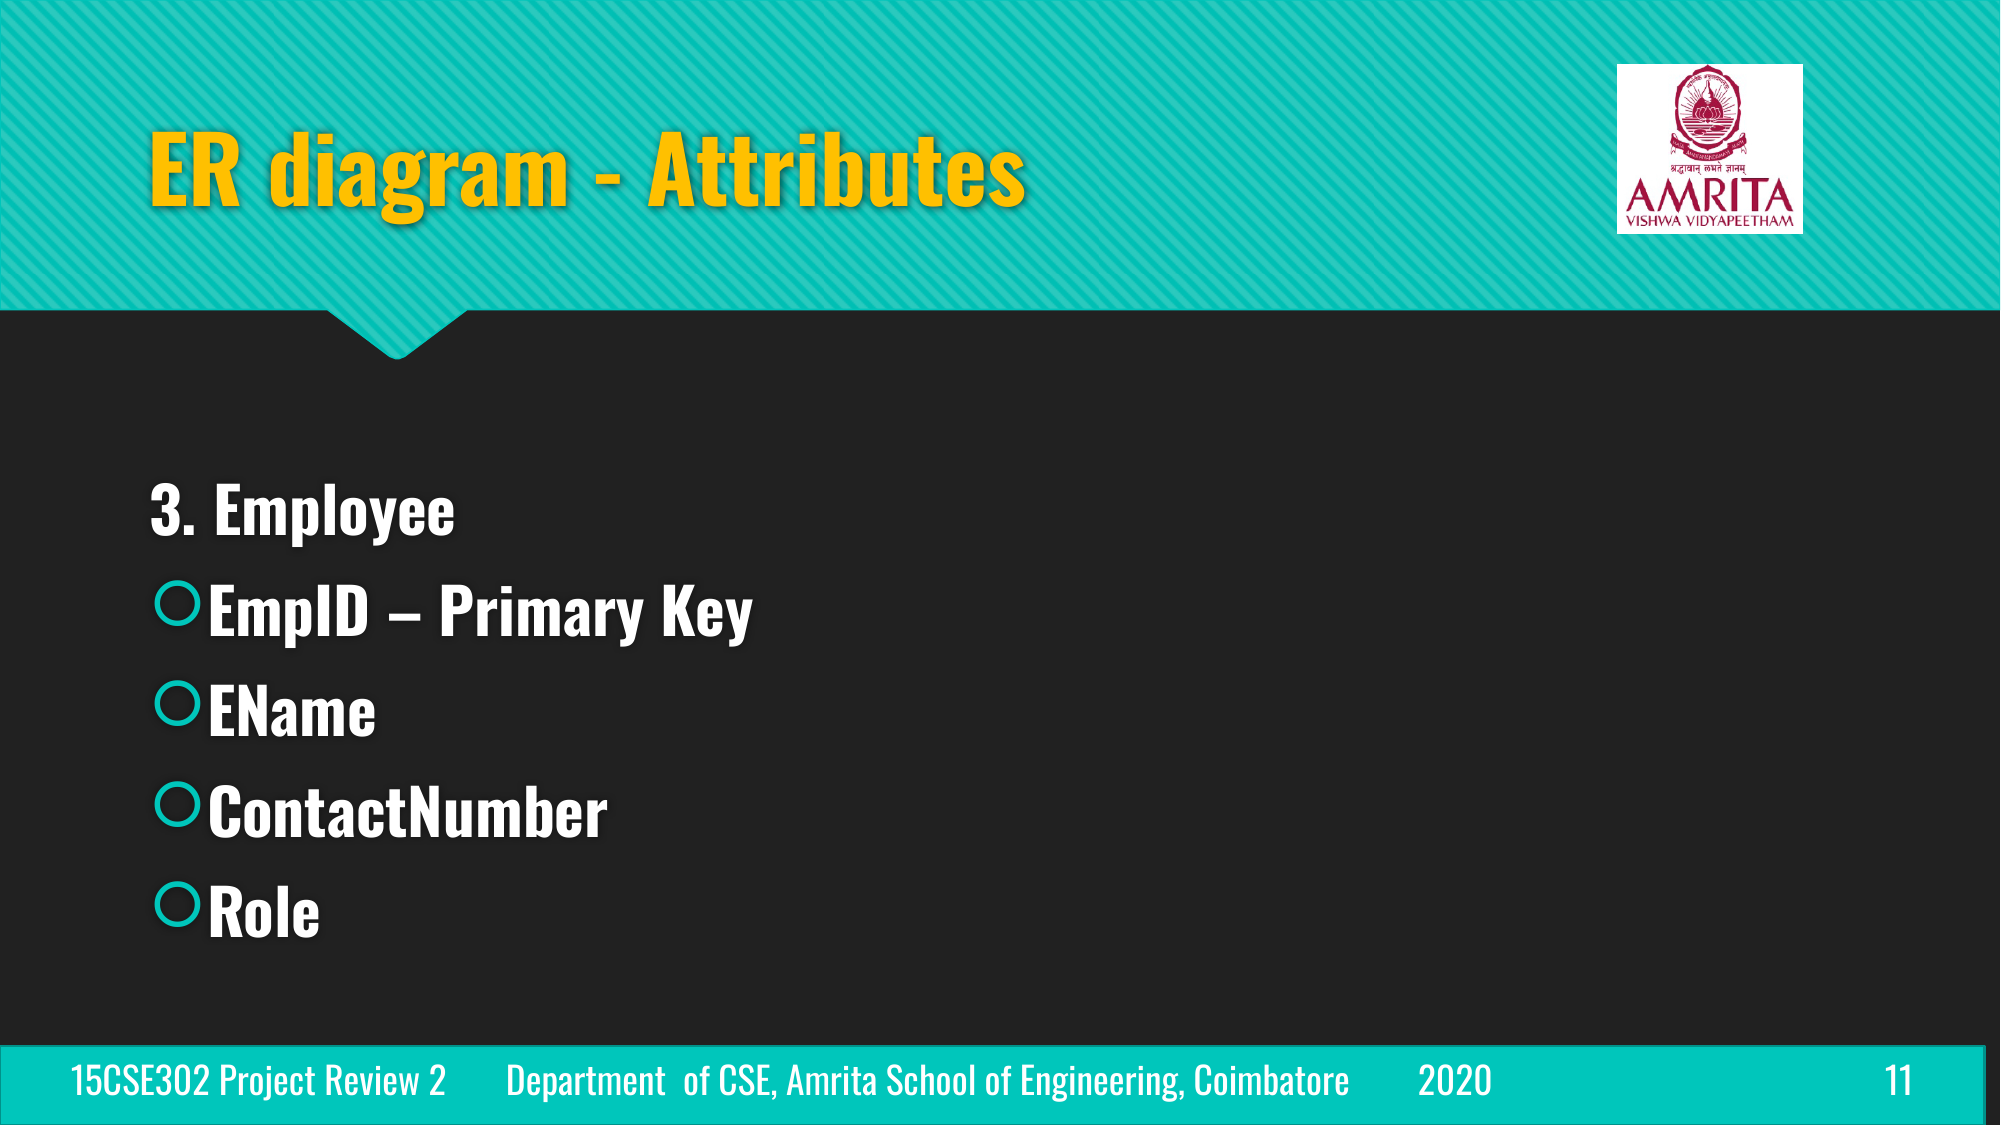

# ER diagram - Attributes

3. Employee
EmpID – Primary Key
EName
ContactNumber
Role